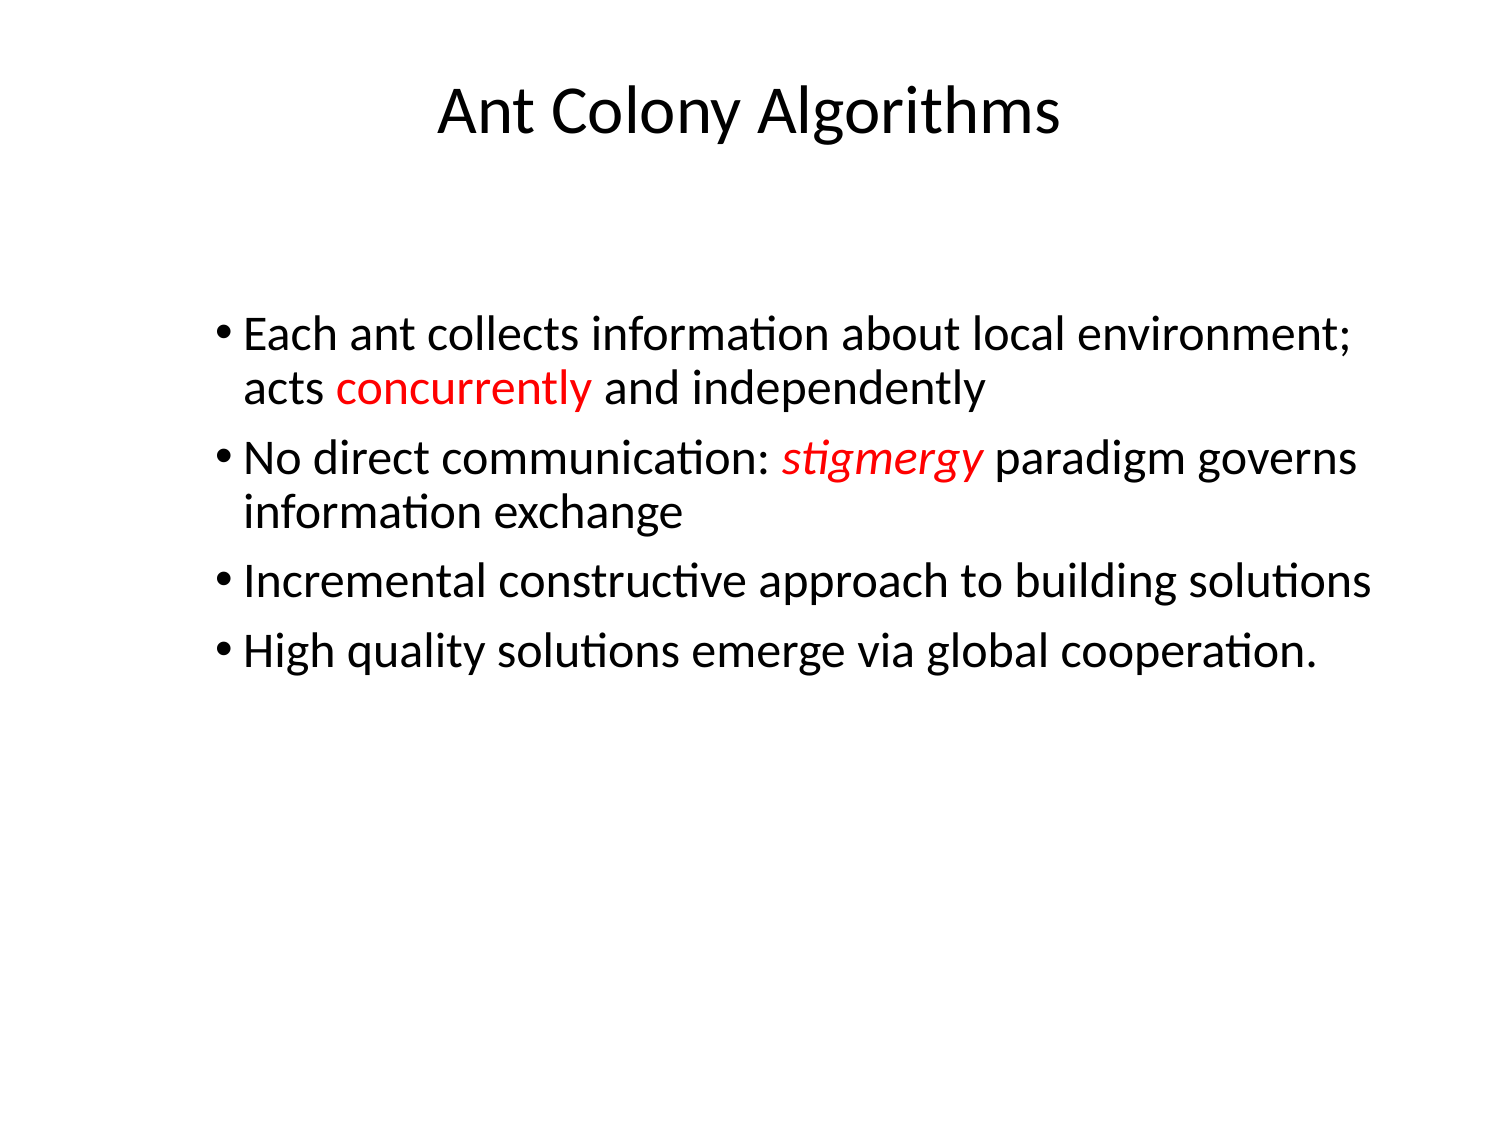

# Ant Colony Algorithms
Each ant collects information about local environment; acts concurrently and independently
No direct communication: stigmergy paradigm governs information exchange
Incremental constructive approach to building solutions
High quality solutions emerge via global cooperation.
14